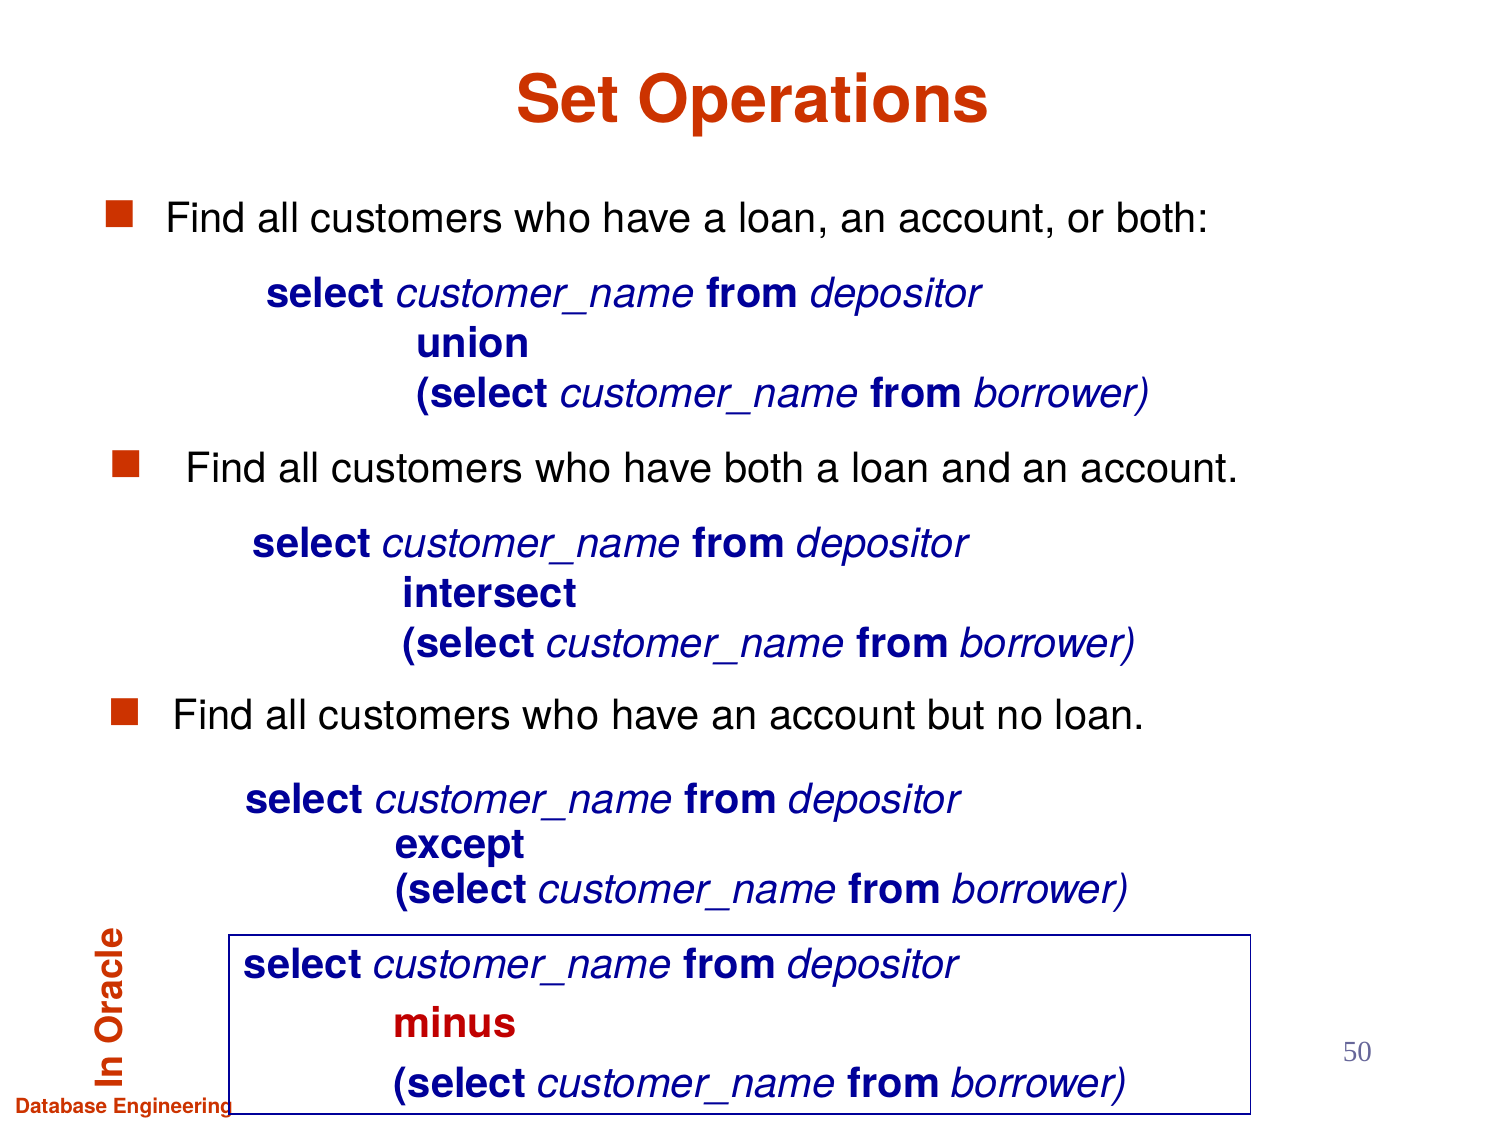

# Set Operations
Find all customers who have a loan, an account, or both:
select customer_name from depositor
	union
	(select customer_name from borrower)
    Find all customers who have both a loan and an account.
select customer_name from depositor
	intersect
	(select customer_name from borrower)
   Find all customers who have an account but no loan.
select customer_name from depositor
	except
	(select customer_name from borrower)
select customer_name from depositor
	minus
	(select customer_name from borrower)
In Oracle
50